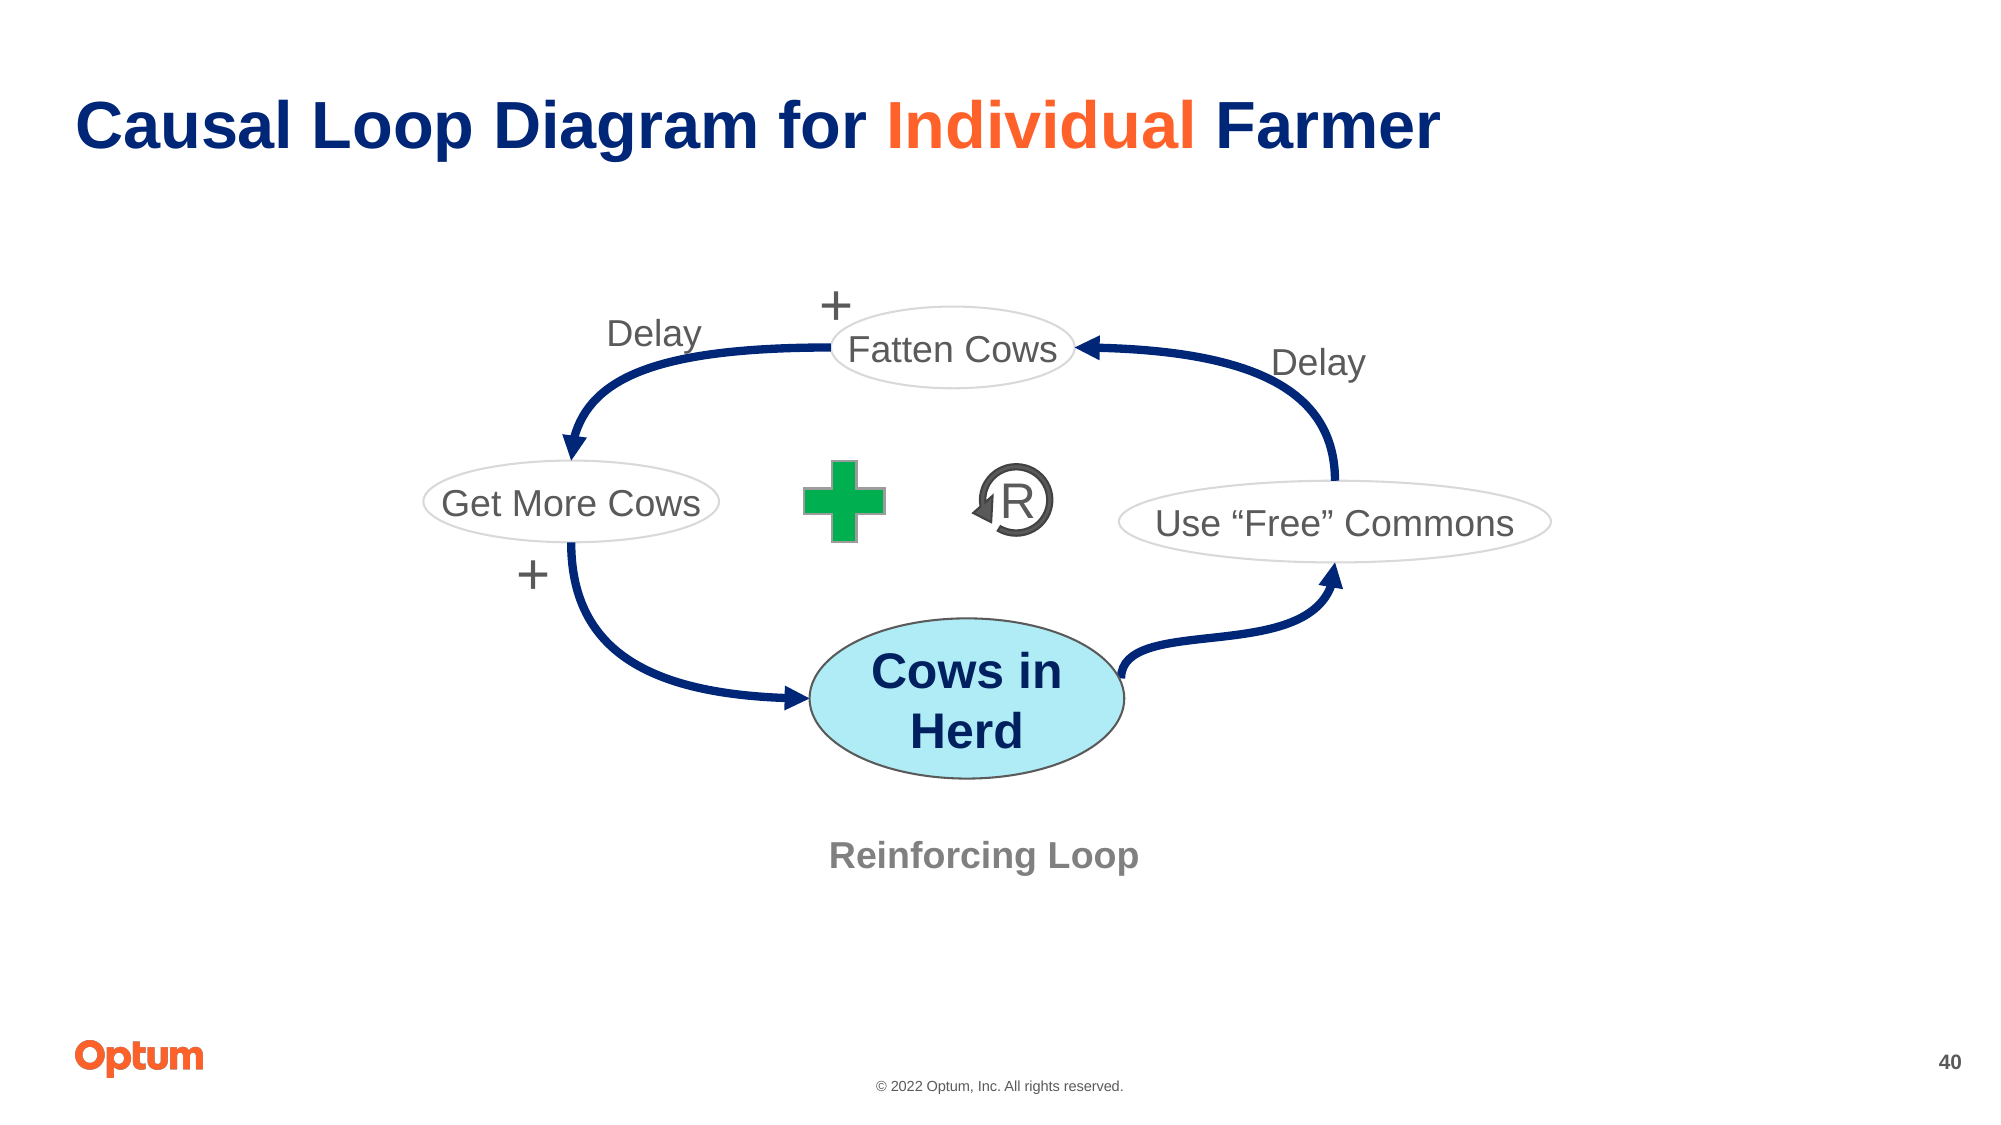

# Causal Loop Diagram for Individual Farmer
+
Delay
Fatten Cows
Delay

R

Get More Cows
Use “Free” Commons
+
Cows in
Herd
Reinforcing Loop